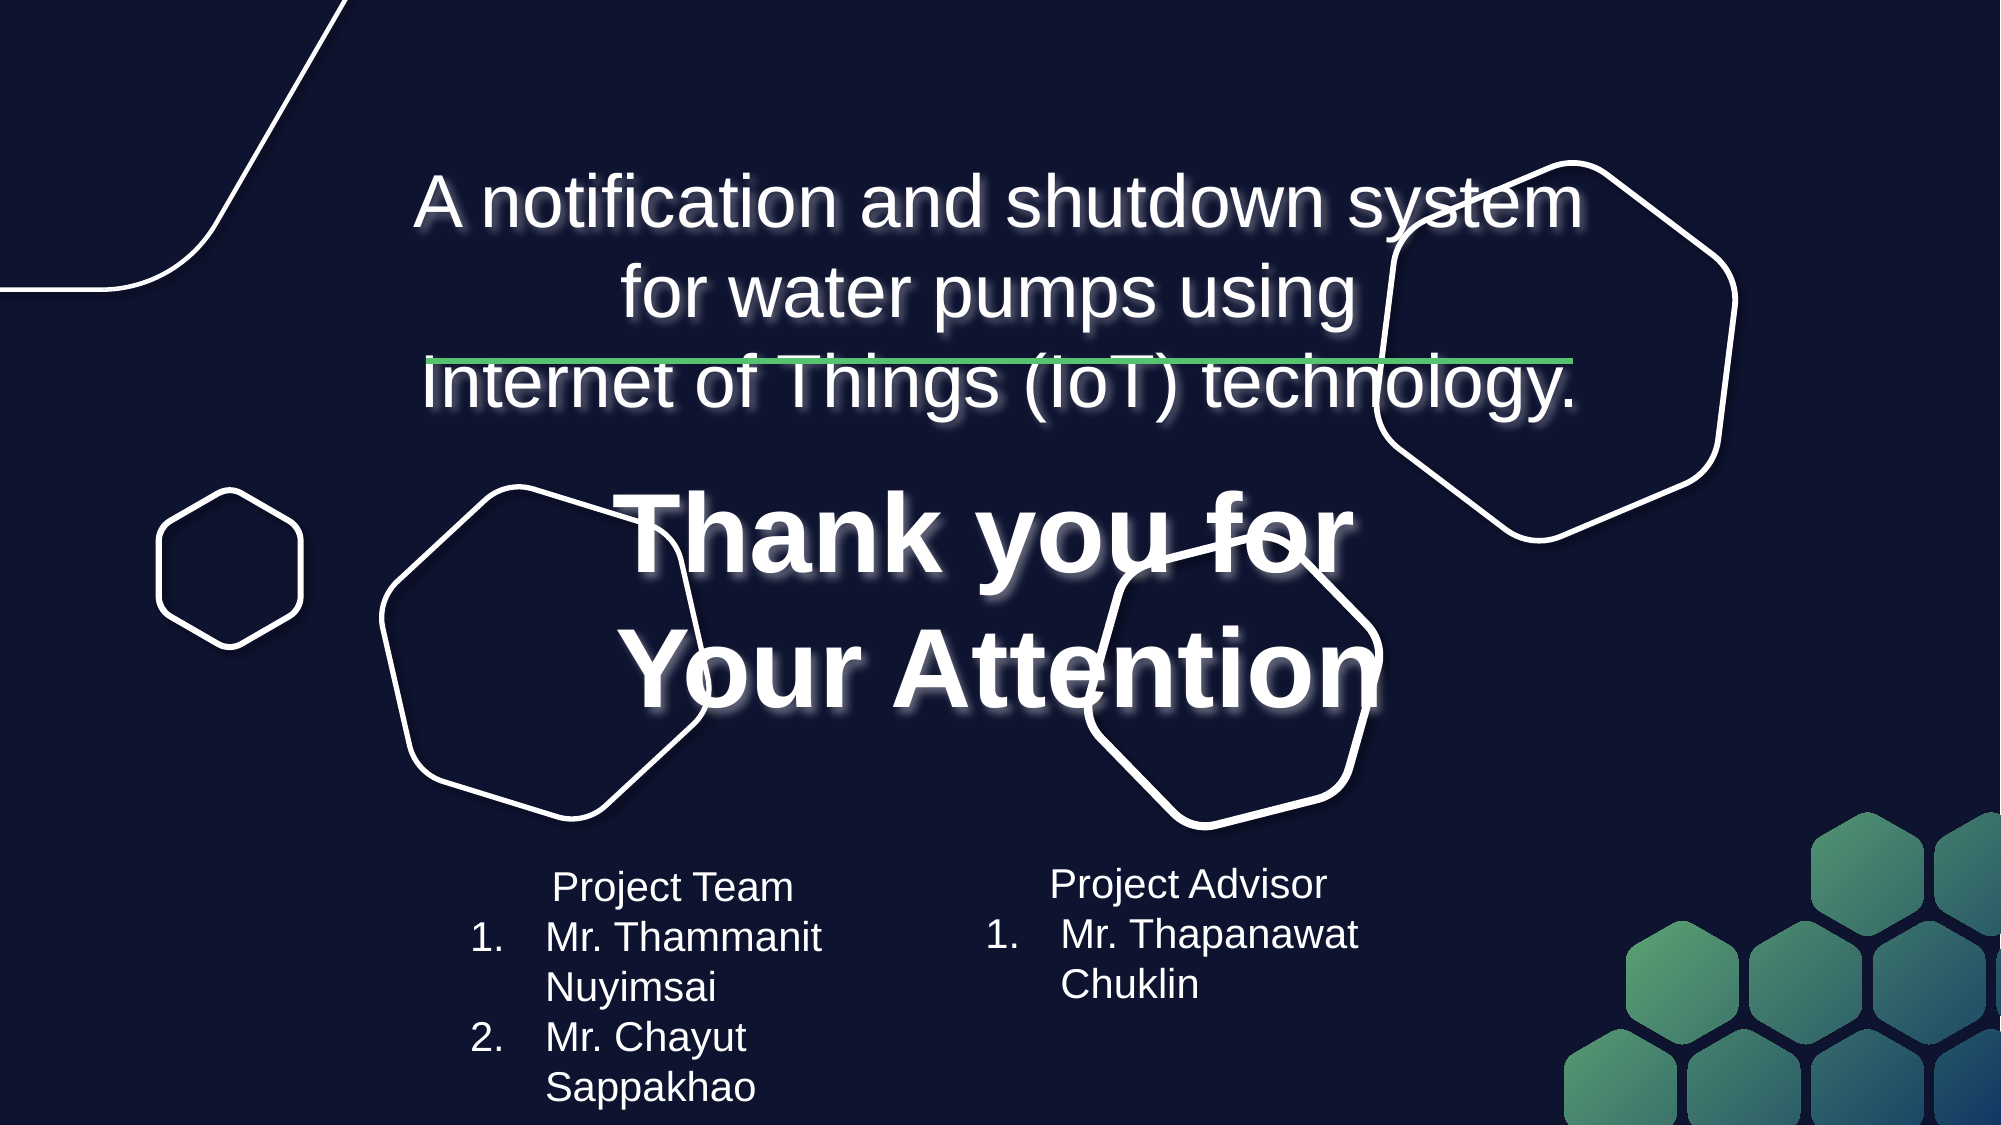

A notification and shutdown system for water pumps using
Internet of Things (IoT) technology.

Thank you for
Your Attention

Project Advisor
Mr. Thapanawat Chuklin
Project Team
Mr. Thammanit Nuyimsai
Mr. Chayut Sappakhao